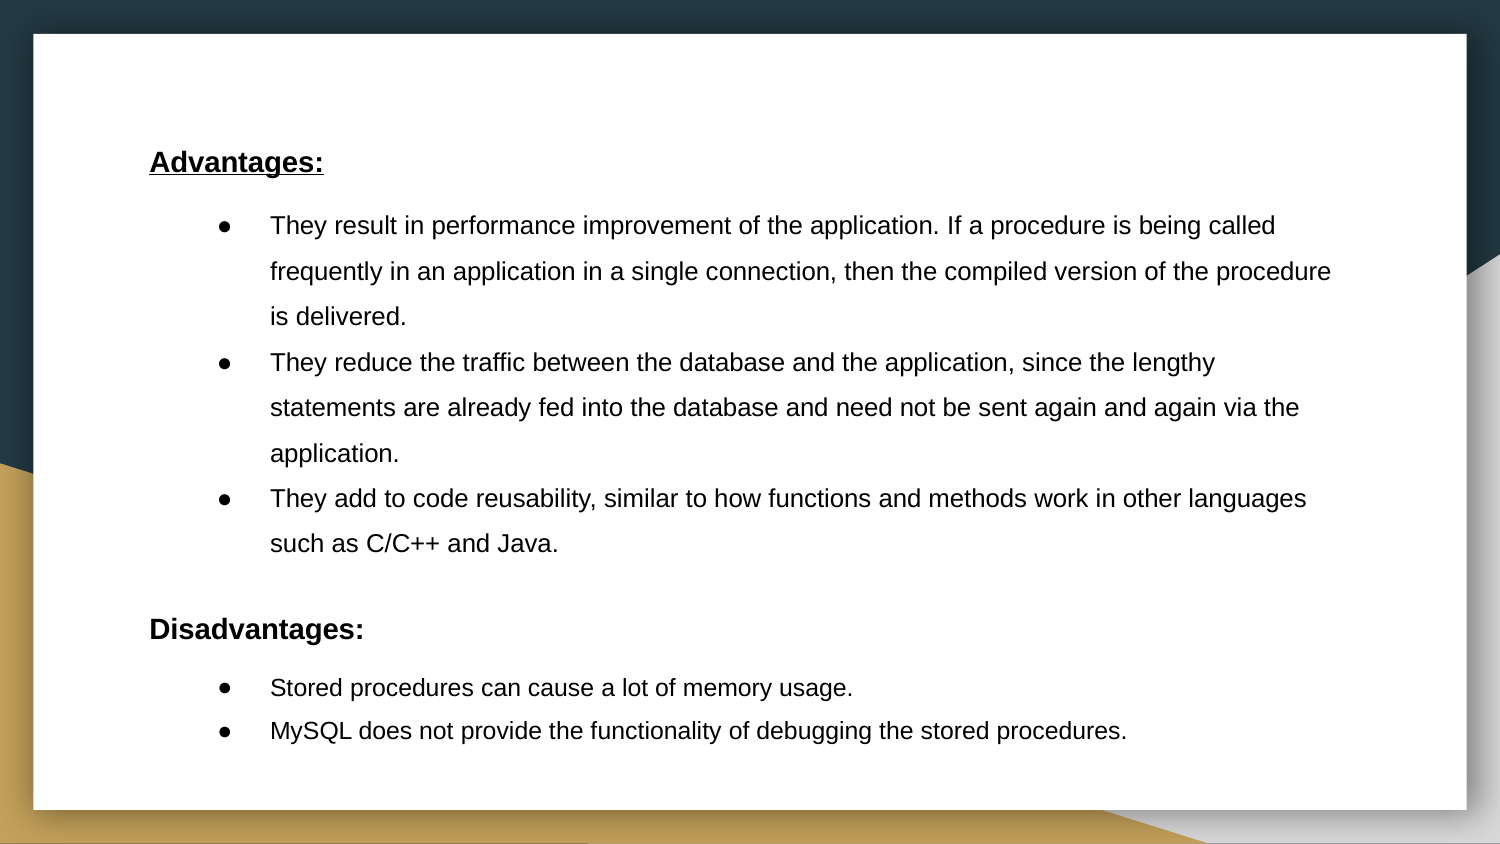

Advantages:
They result in performance improvement of the application. If a procedure is being called frequently in an application in a single connection, then the compiled version of the procedure is delivered.
They reduce the traffic between the database and the application, since the lengthy statements are already fed into the database and need not be sent again and again via the application.
They add to code reusability, similar to how functions and methods work in other languages such as C/C++ and Java.
Disadvantages:
Stored procedures can cause a lot of memory usage.
MySQL does not provide the functionality of debugging the stored procedures.